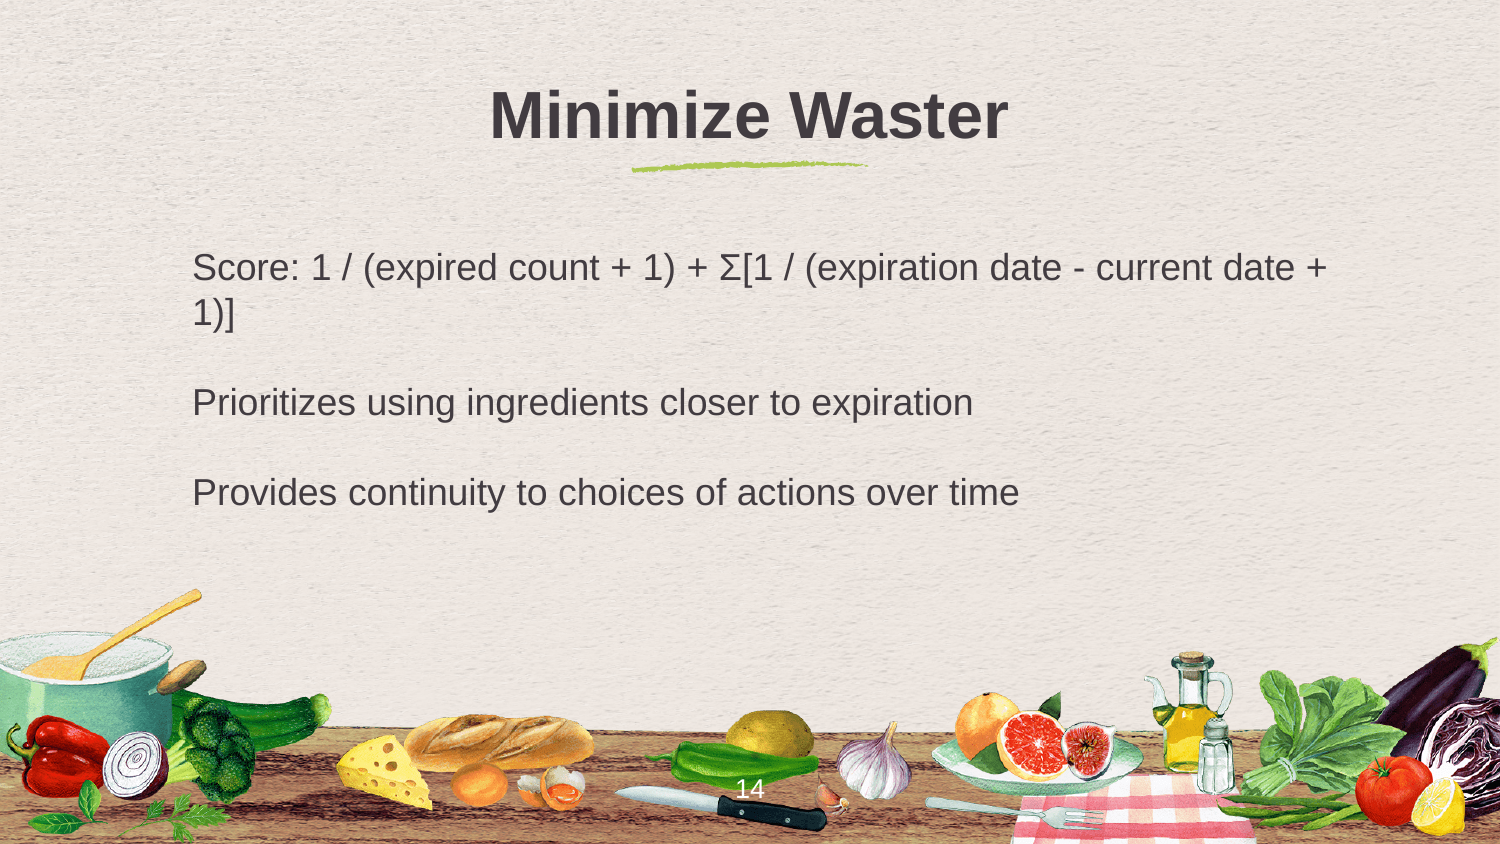

# Minimize Waster

Score: 1 / (expired count + 1) + Σ[1 / (expiration date - current date + 1)]

Prioritizes using ingredients closer to expiration

Provides continuity to choices of actions over time
14